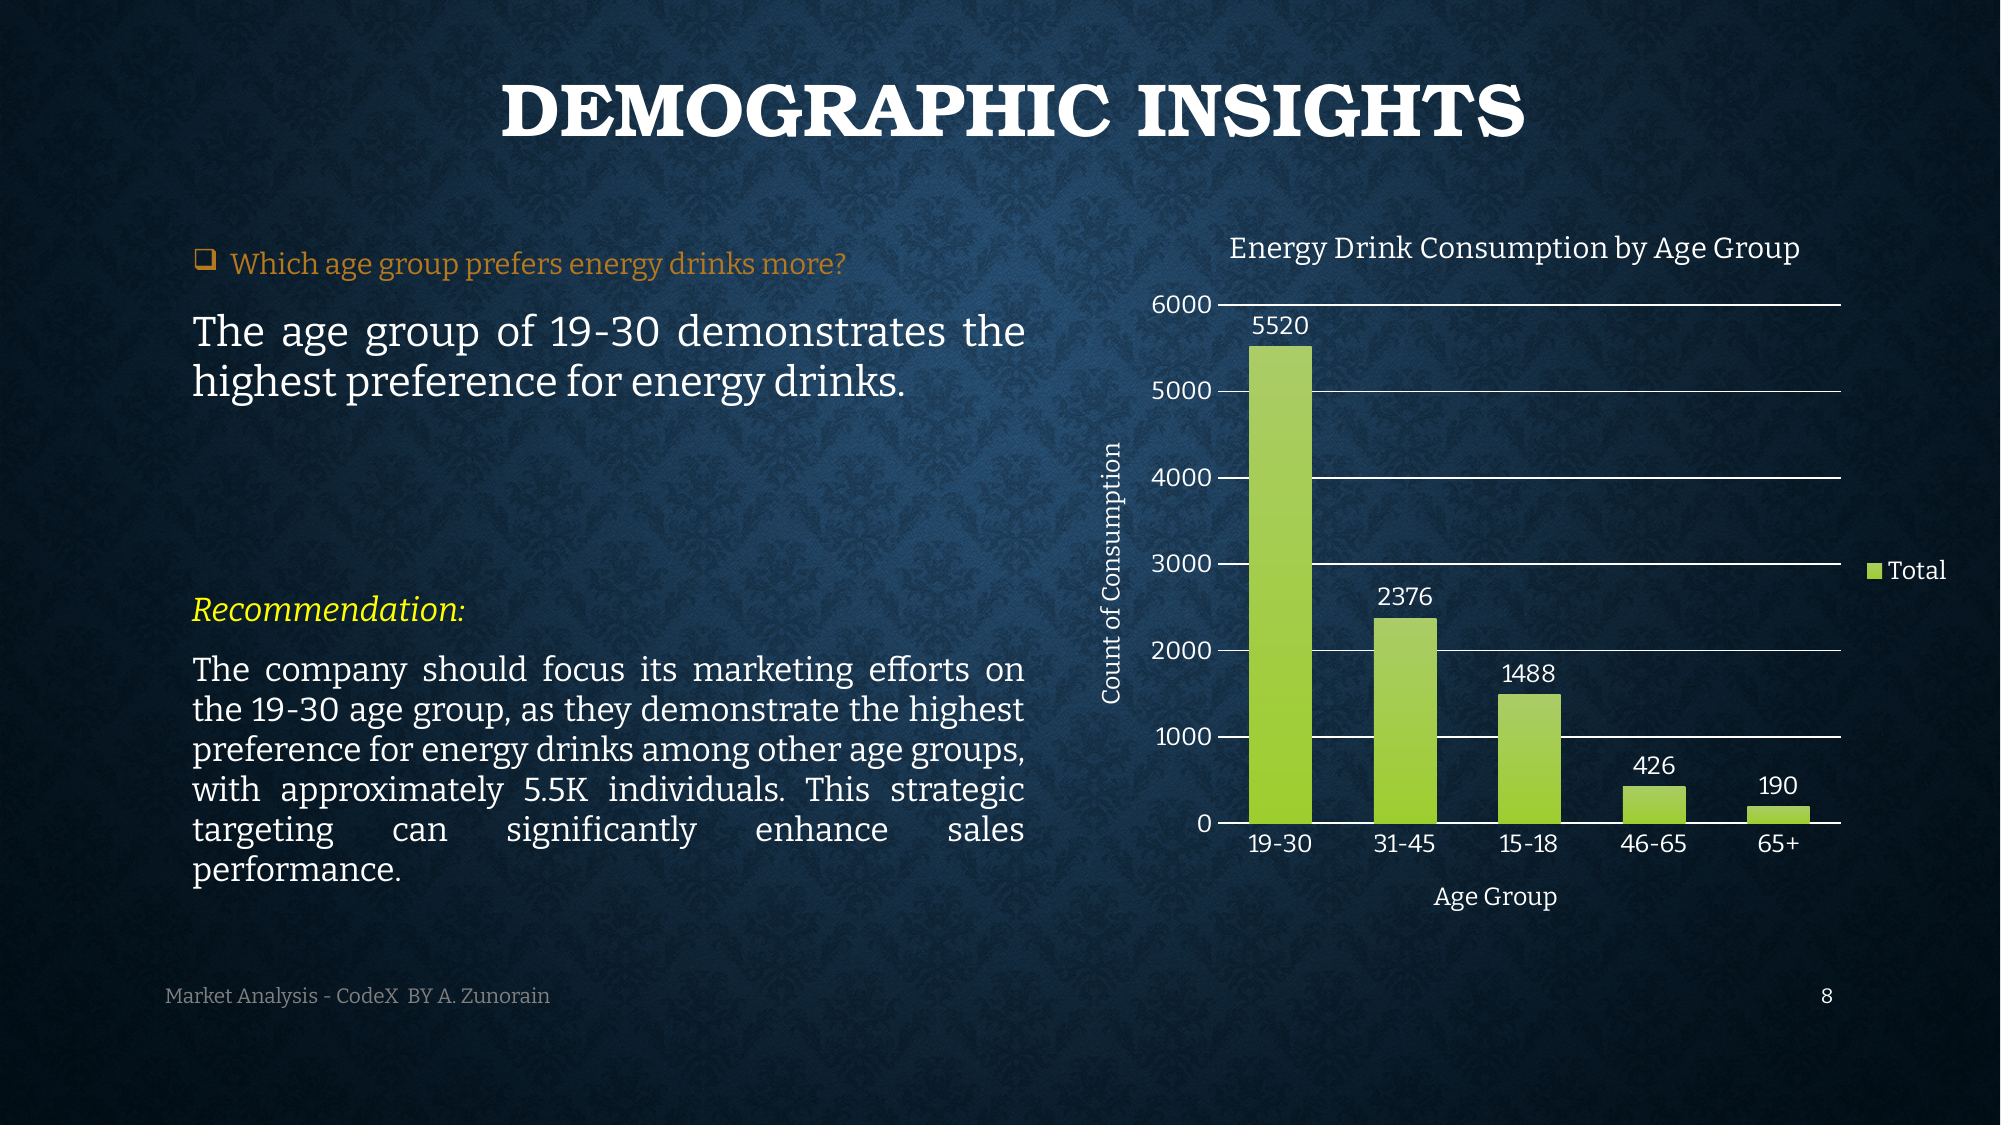

# Demographic Insights

### Chart: Energy Drink Consumption by Age Group

| Category | Total |
|---|---|
| 19-30 | 5520.0 |
| 31-45 | 2376.0 |
| 15-18 | 1488.0 |
| 46-65 | 426.0 |
| 65+ | 190.0 |
Which age group prefers energy drinks more?
The age group of 19-30 demonstrates the highest preference for energy drinks.
Recommendation:
The company should focus its marketing efforts on the 19-30 age group, as they demonstrate the highest preference for energy drinks among other age groups, with approximately 5.5K individuals. This strategic targeting can significantly enhance sales performance.
Market Analysis - CodeX  BY A. Zunorain
8